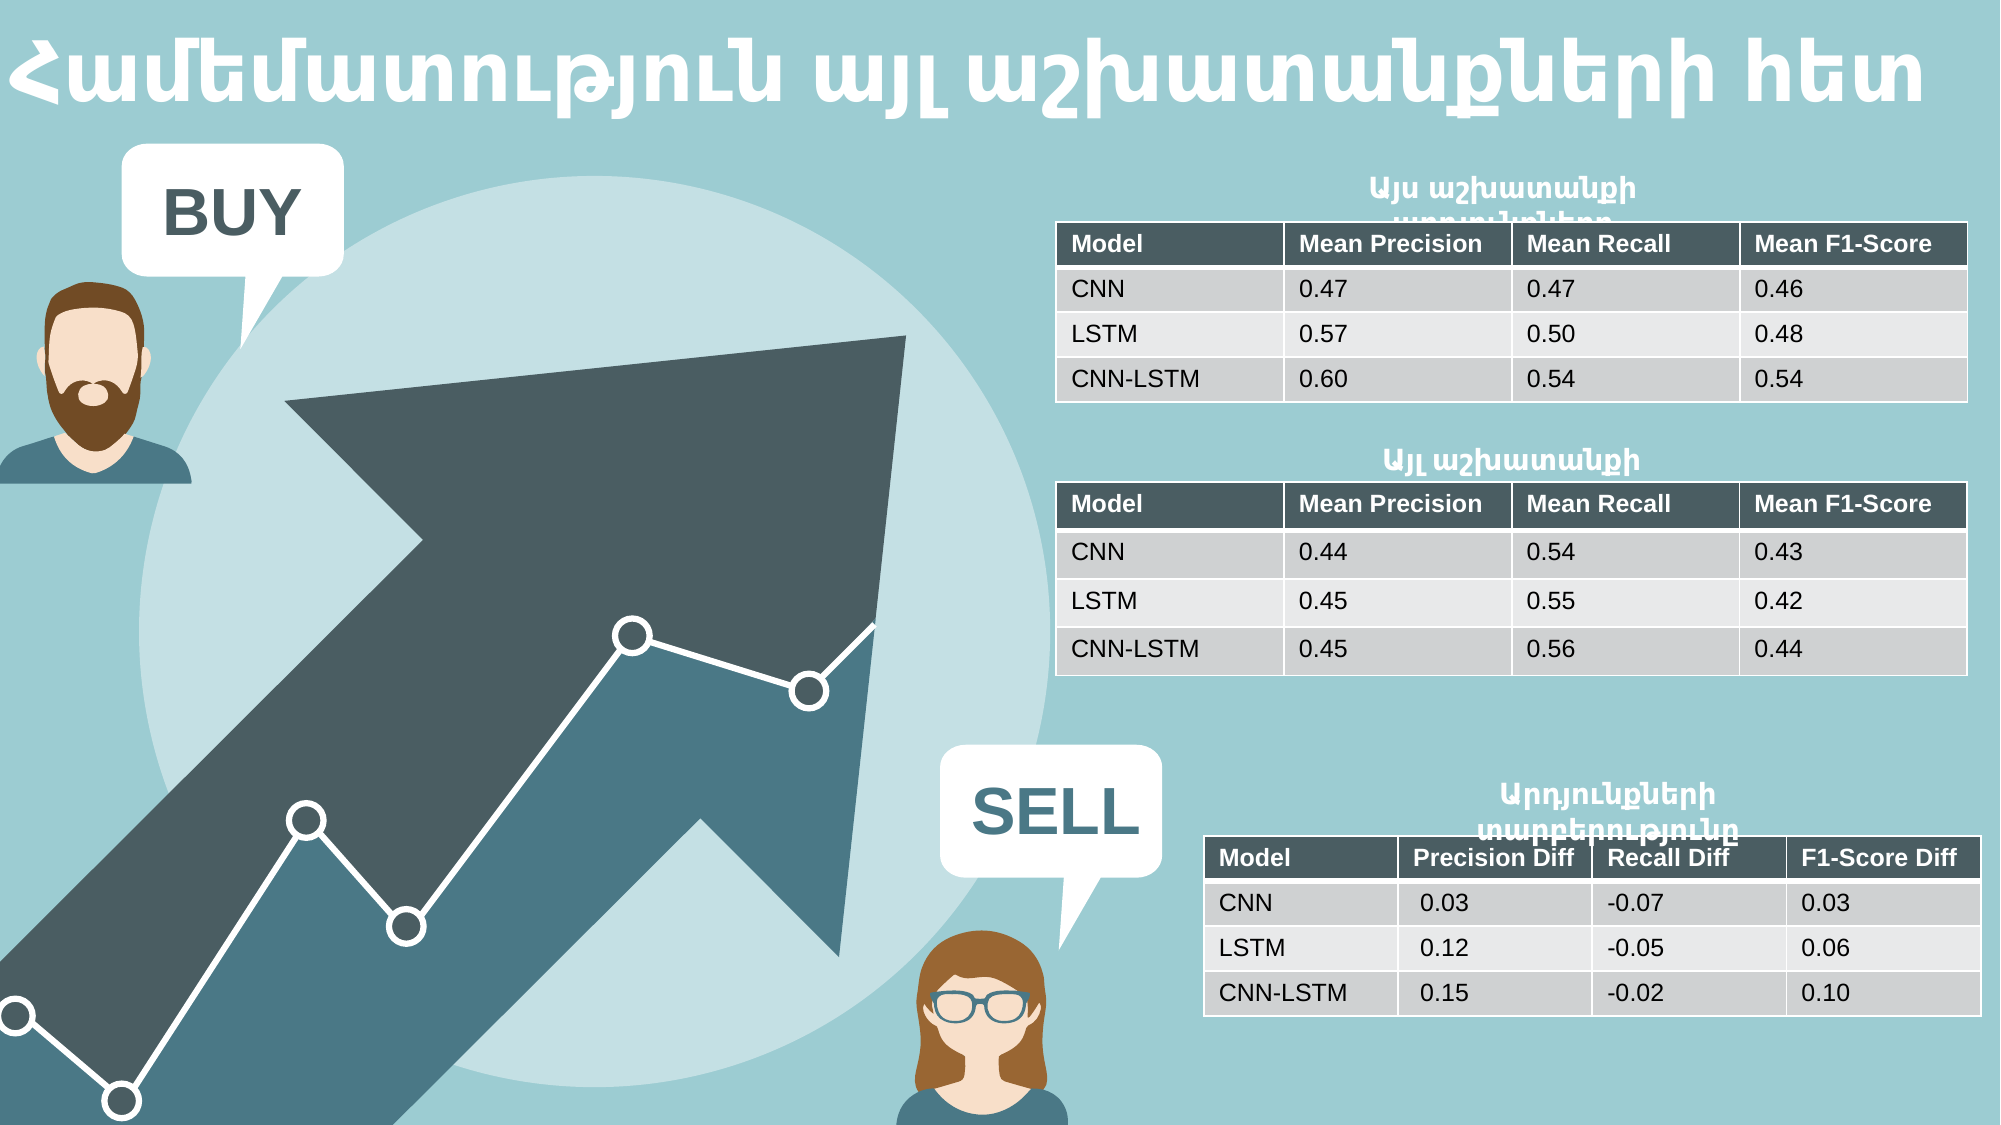

Համեմատություն այլ աշխատանքների հետ

BUY
Այս աշխատանքի արդյունքները

| Model | Mean Precision | Mean Recall | Mean F1-Score |
| --- | --- | --- | --- |
| CNN | 0.47 | 0.47 | 0.46 |
| LSTM | 0.57 | 0.50 | 0.48 |
| CNN-LSTM | 0.60 | 0.54 | 0.54 |

Այլ աշխատանքի արդյունքները
| Model | Mean Precision | Mean Recall | Mean F1-Score |
| --- | --- | --- | --- |
| CNN | 0.44 | 0.54 | 0.43 |
| LSTM | 0.45 | 0.55 | 0.42 |
| CNN-LSTM | 0.45 | 0.56 | 0.44 |

SELL
Արդյունքների տարբերությունը

| Model | Precision Diff | Recall Diff | F1-Score Diff |
| --- | --- | --- | --- |
| CNN | 0.03 | -0.07 | 0.03 |
| LSTM | 0.12 | -0.05 | 0.06 |
| CNN-LSTM | 0.15 | -0.02 | 0.10 |